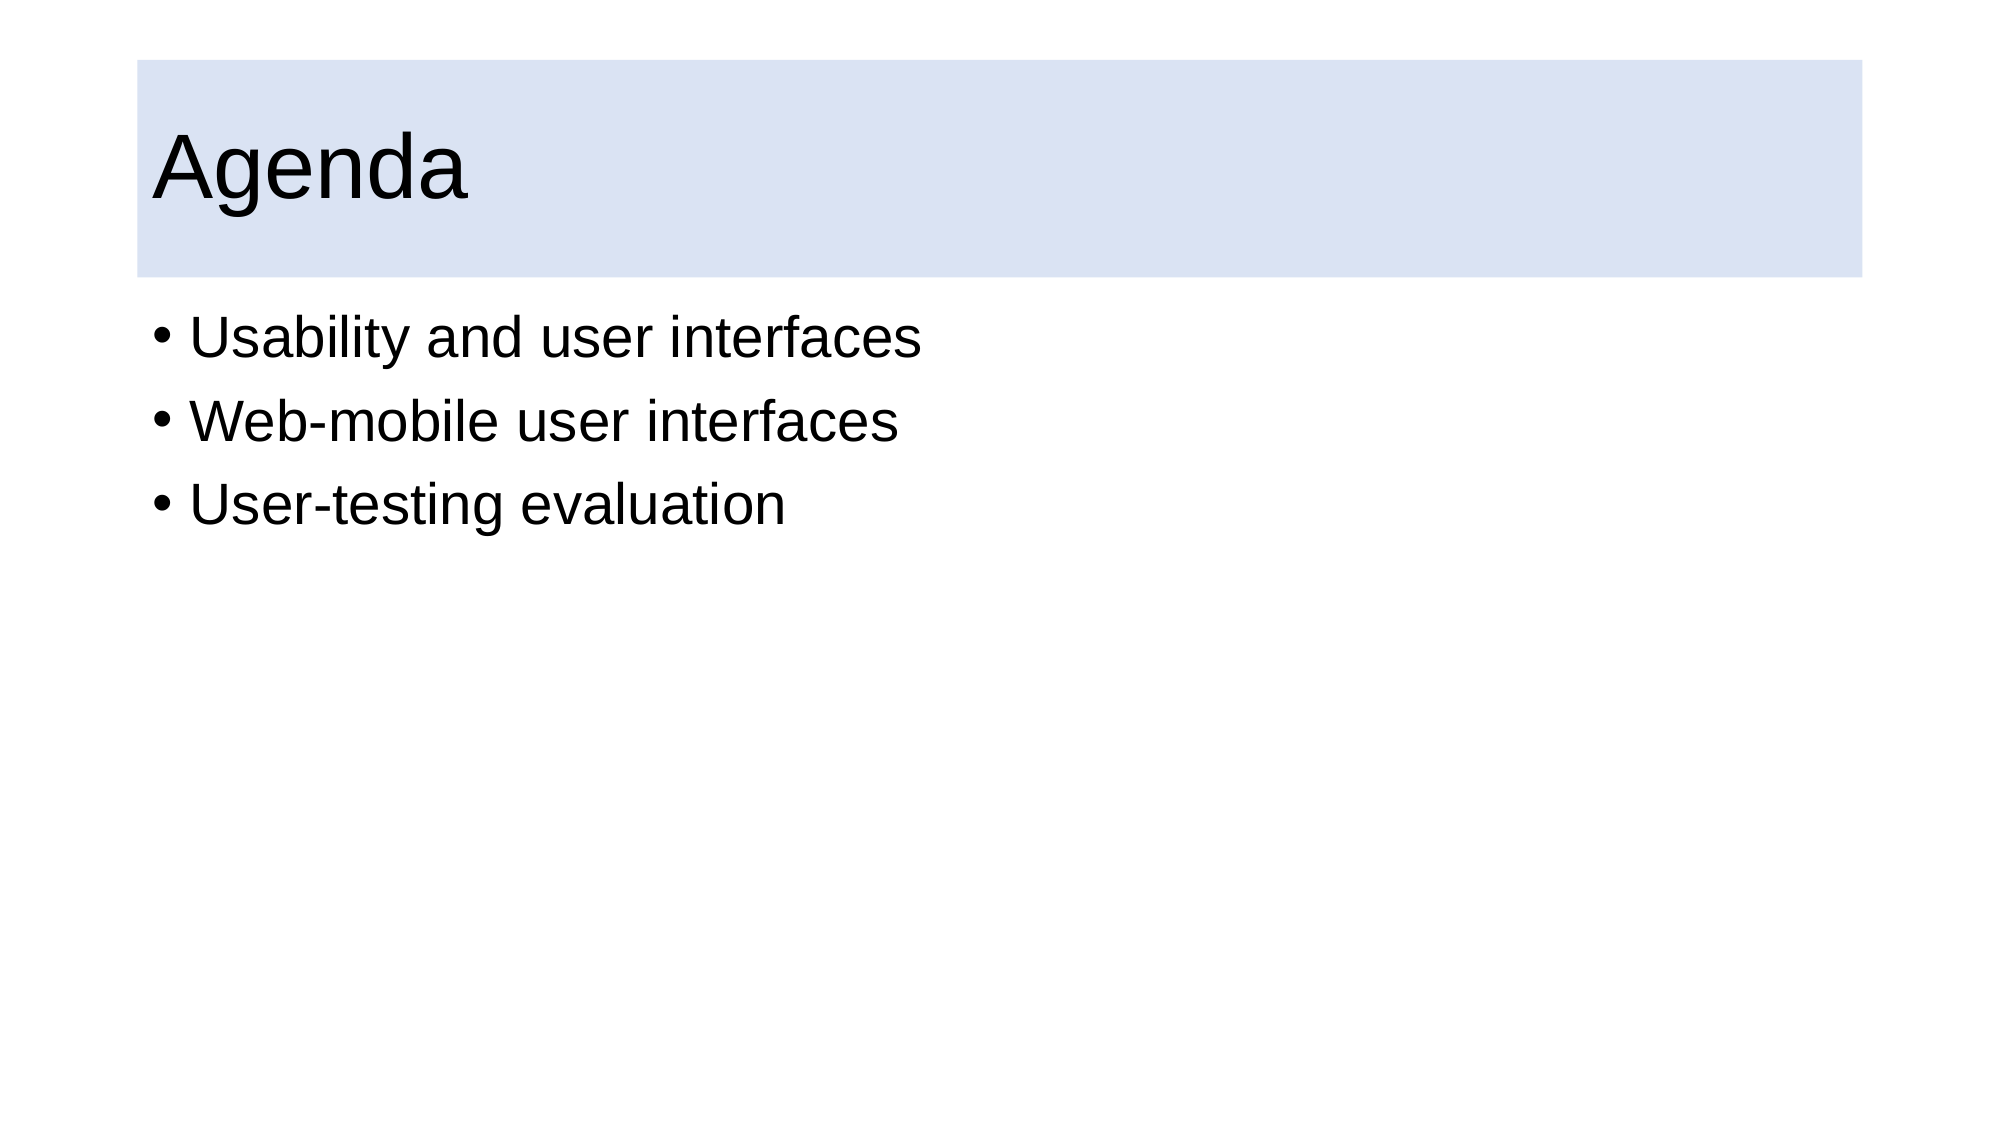

# Agenda
Usability and user interfaces
Web-mobile user interfaces
User-testing evaluation